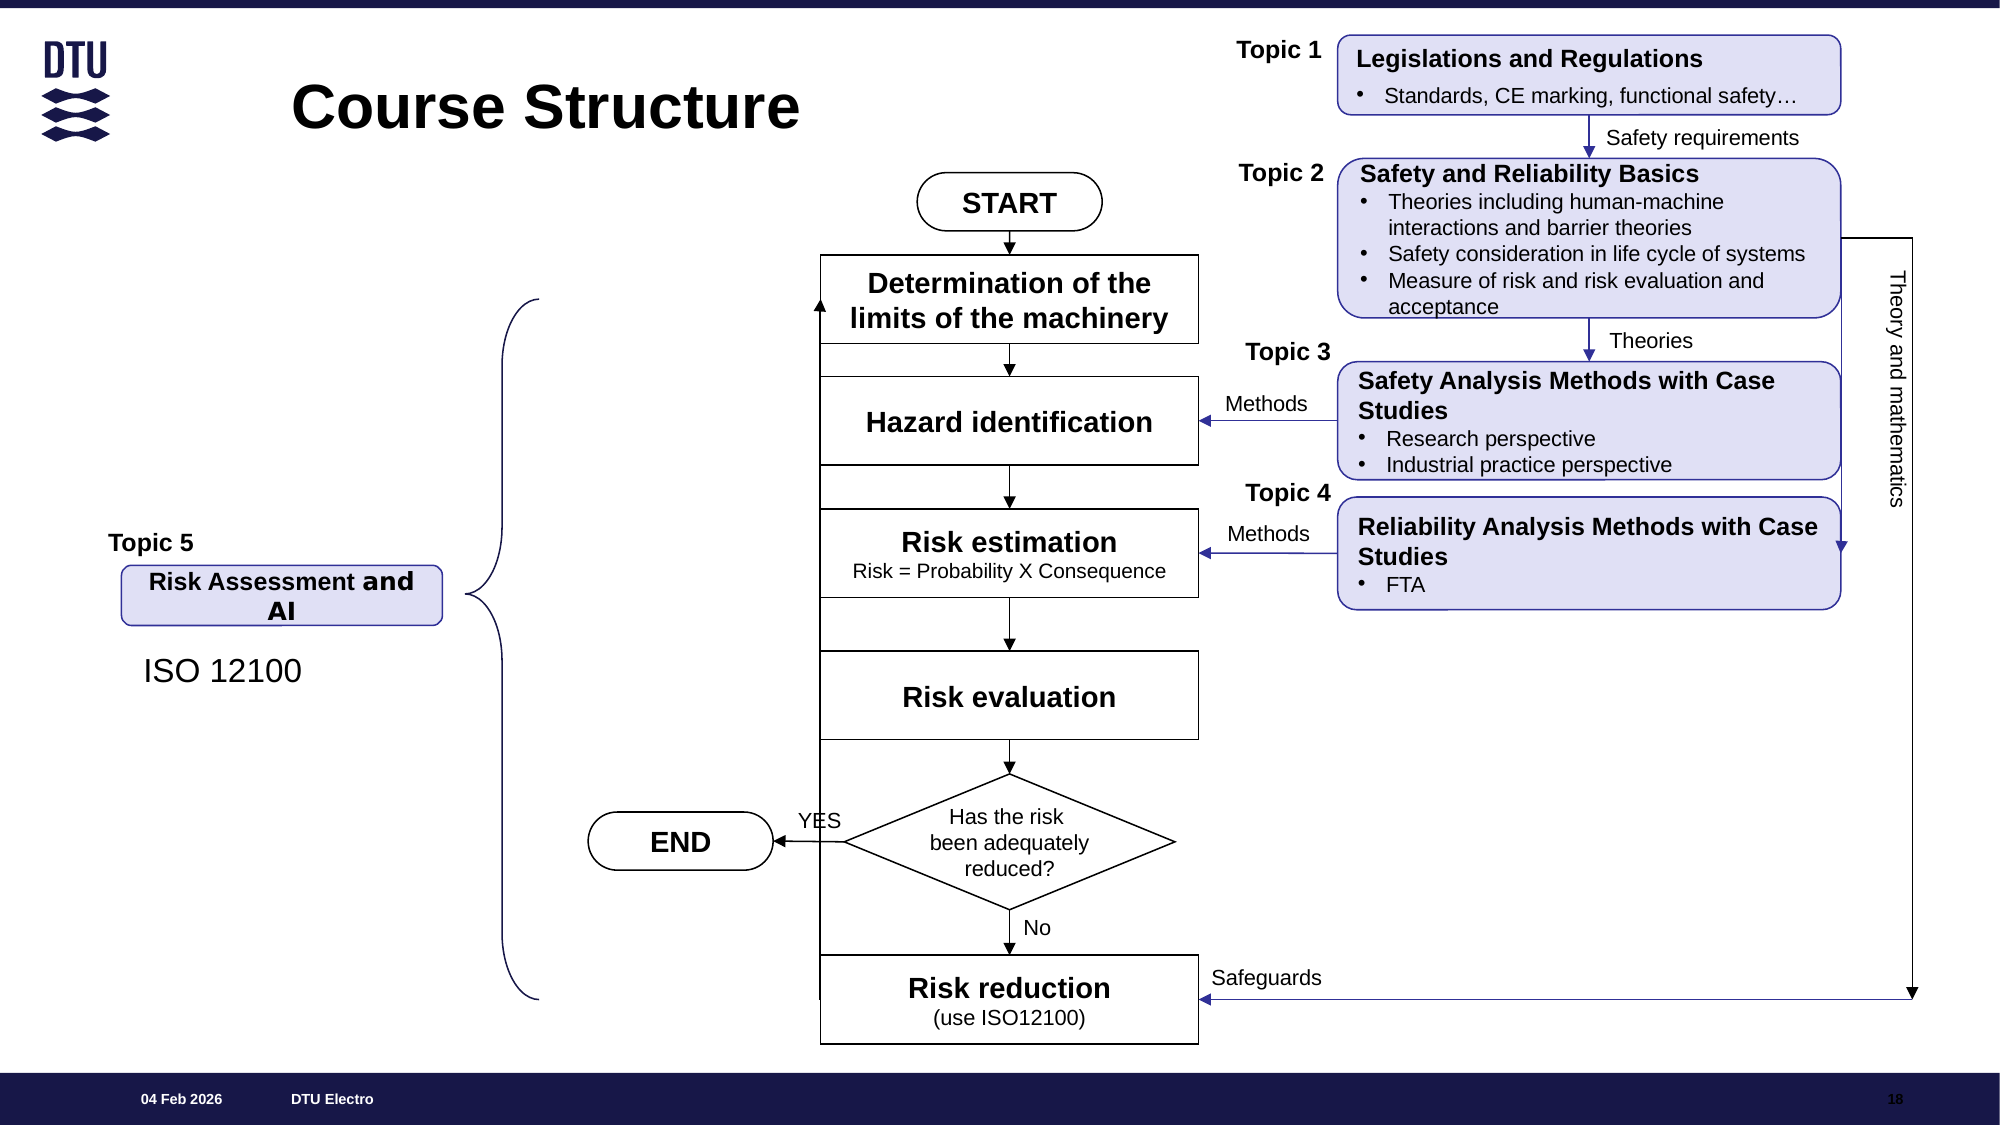

Topic 1
Legislations and Regulations
Standards, CE marking, functional safety…
# Course Structure
Safety requirements
Topic 2
Safety and Reliability Basics
Theories including human-machine interactions and barrier theories
Safety consideration in life cycle of systems
Measure of risk and risk evaluation and acceptance
START
Determination of the limits of the machinery

Theories
Topic 3
Safety Analysis Methods with Case Studies
Research perspective
Industrial practice perspective
Hazard identification
Methods
Theory and mathematics
Topic 4
Reliability Analysis Methods with Case Studies
FTA
Risk estimation
Risk = Probability X Consequence
Methods
Topic 5
Risk Assessment and AI
ISO 12100
Risk evaluation
Has the risk
been adequately reduced?
YES
END
No
Risk reduction
(use ISO12100)
Safeguards
18